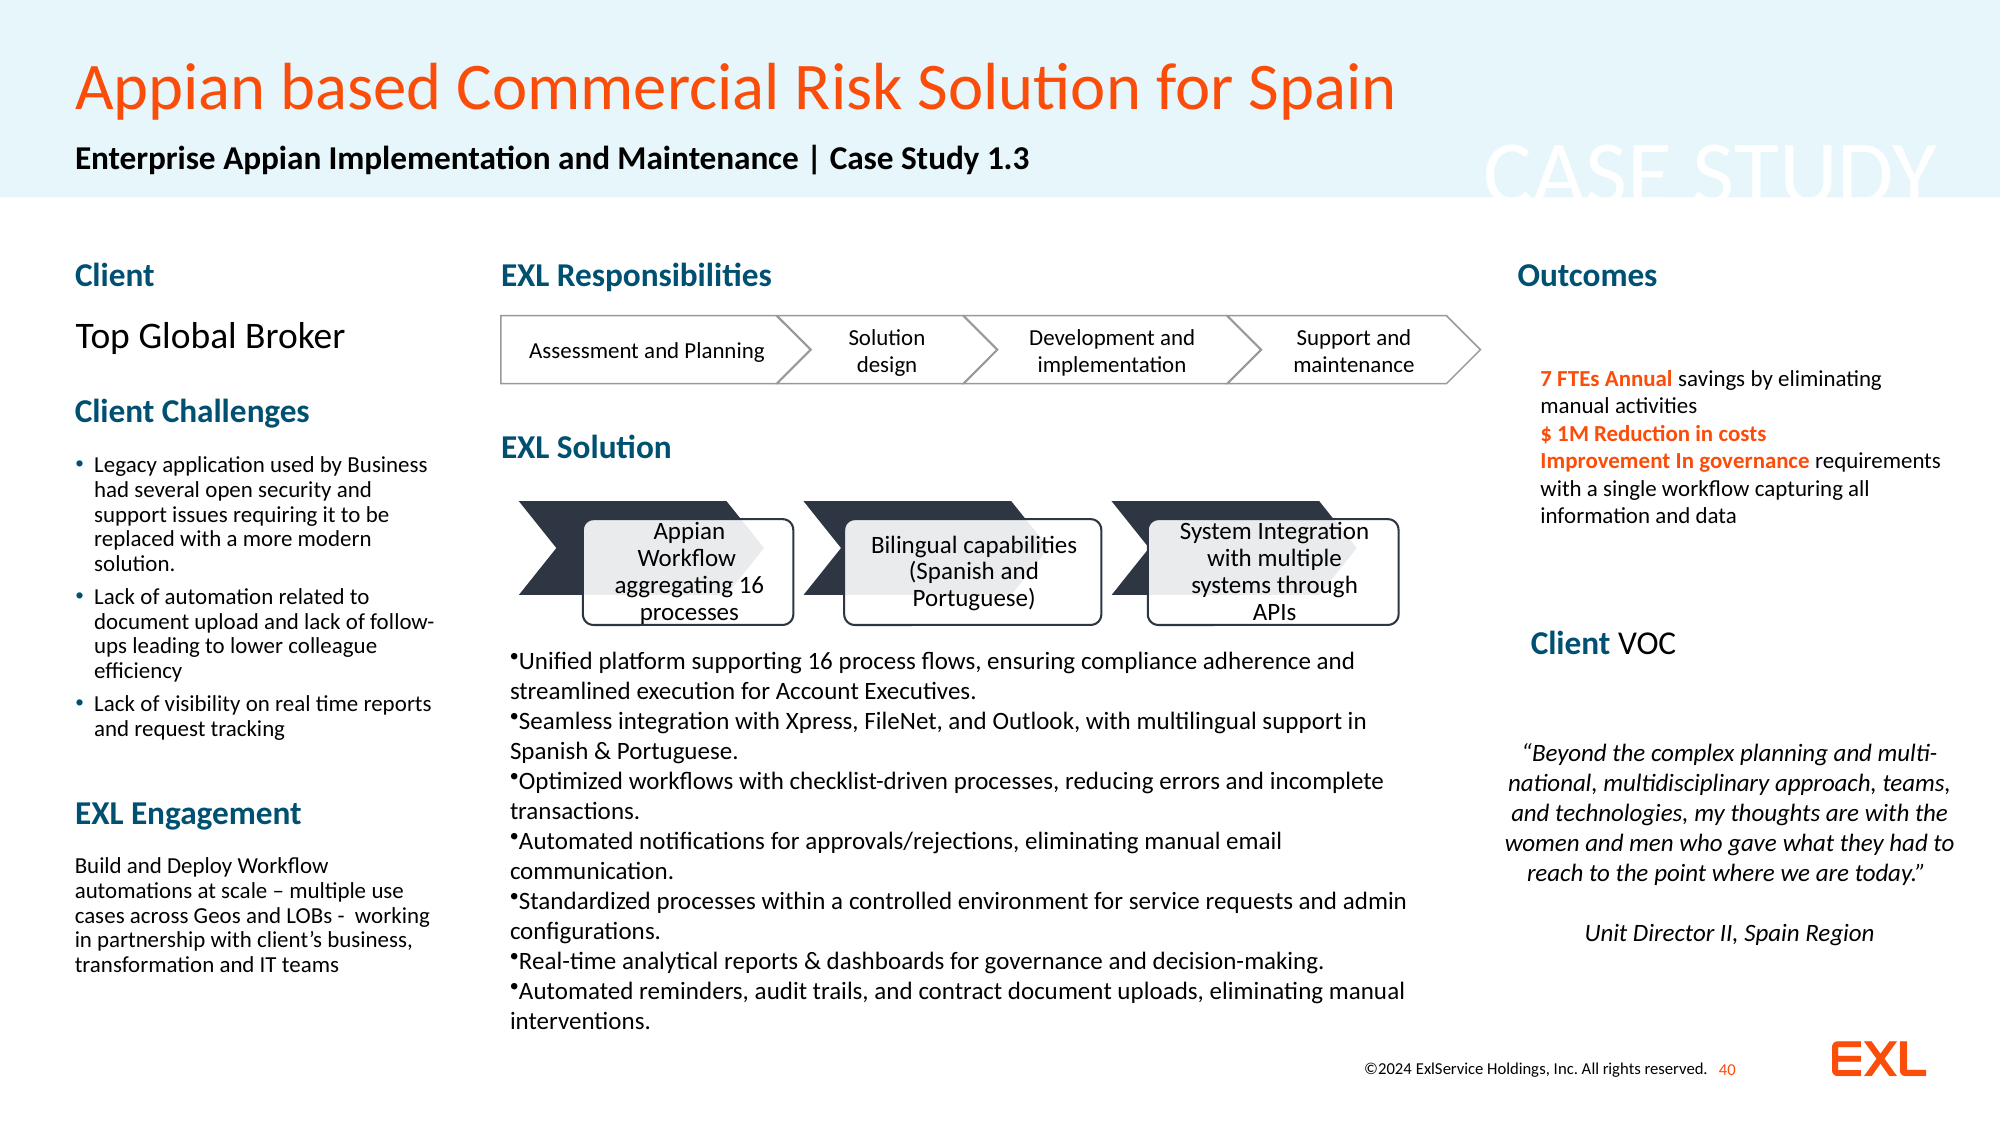

Appian based Commercial Risk Solution for Spain
Enterprise Appian Implementation and Maintenance | Case Study 1.3
Client
EXL Responsibilities
Outcomes
7 FTEs Annual savings by eliminating manual activities
$ 1M Reduction in costs
Improvement In governance requirements with a single workflow capturing all information and data
Top Global Broker
Assessment and Planning
Solution design
Development and implementation
Support and maintenance
Client Challenges
EXL Solution
Legacy application used by Business  had several open security and support issues requiring it to be replaced with a more modern solution.
Lack of automation related to document upload and lack of follow-ups leading to lower colleague efficiency
Lack of visibility on real time reports and request tracking
Appian Workflow  aggregating 16 processes
Bilingual capabilities (Spanish and Portuguese)
System Integration with multiple systems through APIs
Client VOC
Unified platform supporting 16 process flows, ensuring compliance adherence and streamlined execution for Account Executives.
Seamless integration with Xpress, FileNet, and Outlook, with multilingual support in Spanish & Portuguese.
Optimized workflows with checklist-driven processes, reducing errors and incomplete transactions.
Automated notifications for approvals/rejections, eliminating manual email communication.
Standardized processes within a controlled environment for service requests and admin configurations.
Real-time analytical reports & dashboards for governance and decision-making.
Automated reminders, audit trails, and contract document uploads, eliminating manual interventions.

“Beyond the complex planning and multi-national, multidisciplinary approach, teams, and technologies, my thoughts are with the women and men who gave what they had to reach to the point where we are today.”

Unit Director II, Spain Region
EXL Engagement
Build and Deploy Workflow automations at scale – multiple use cases across Geos and LOBs -  working in partnership with client’s business, transformation and IT teams